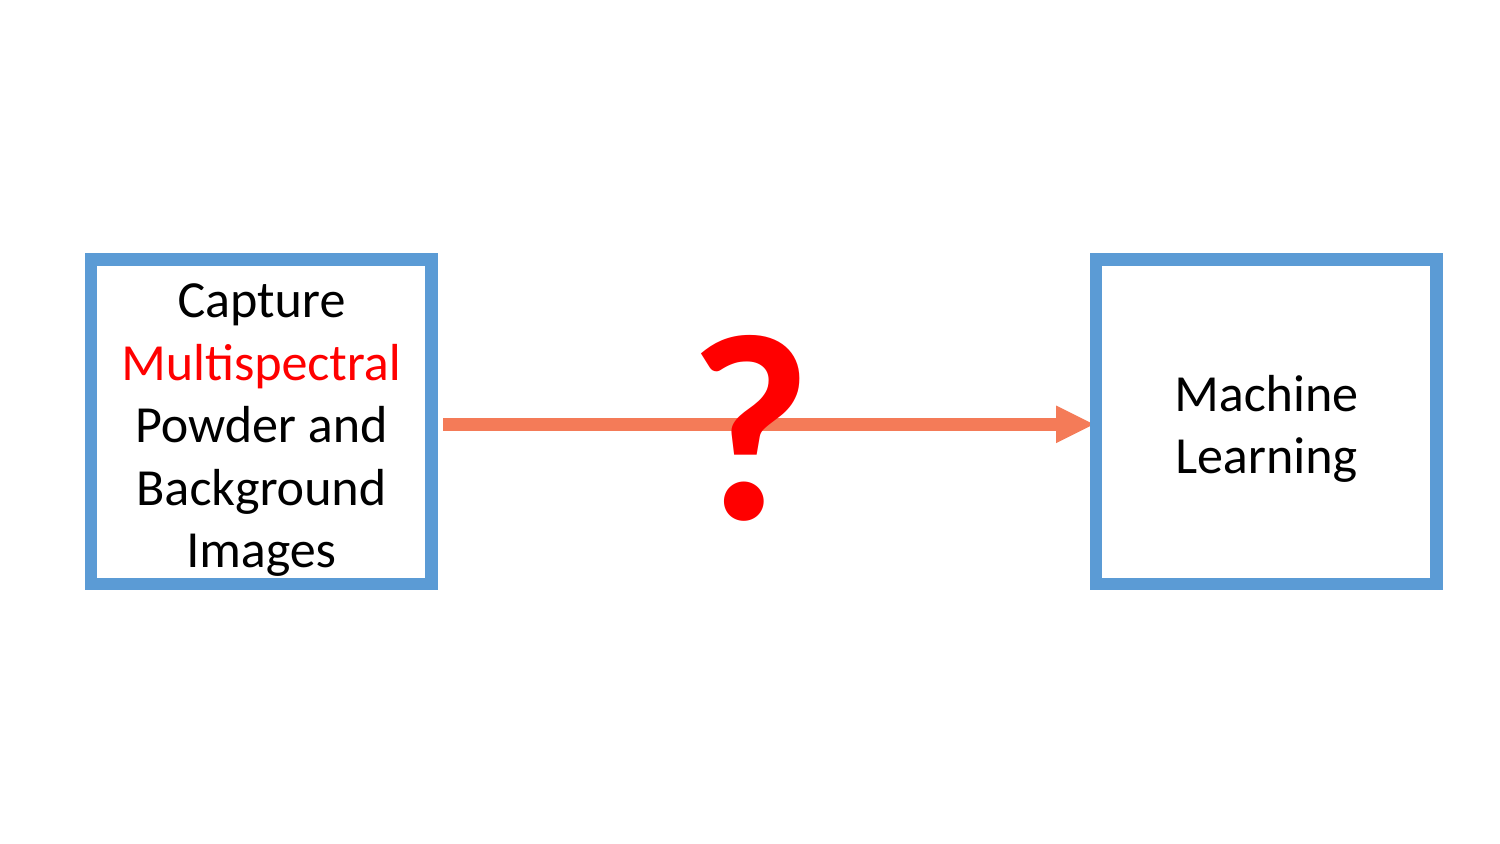

?
Capture Multispectral
Powder and Background Images
Machine
Learning